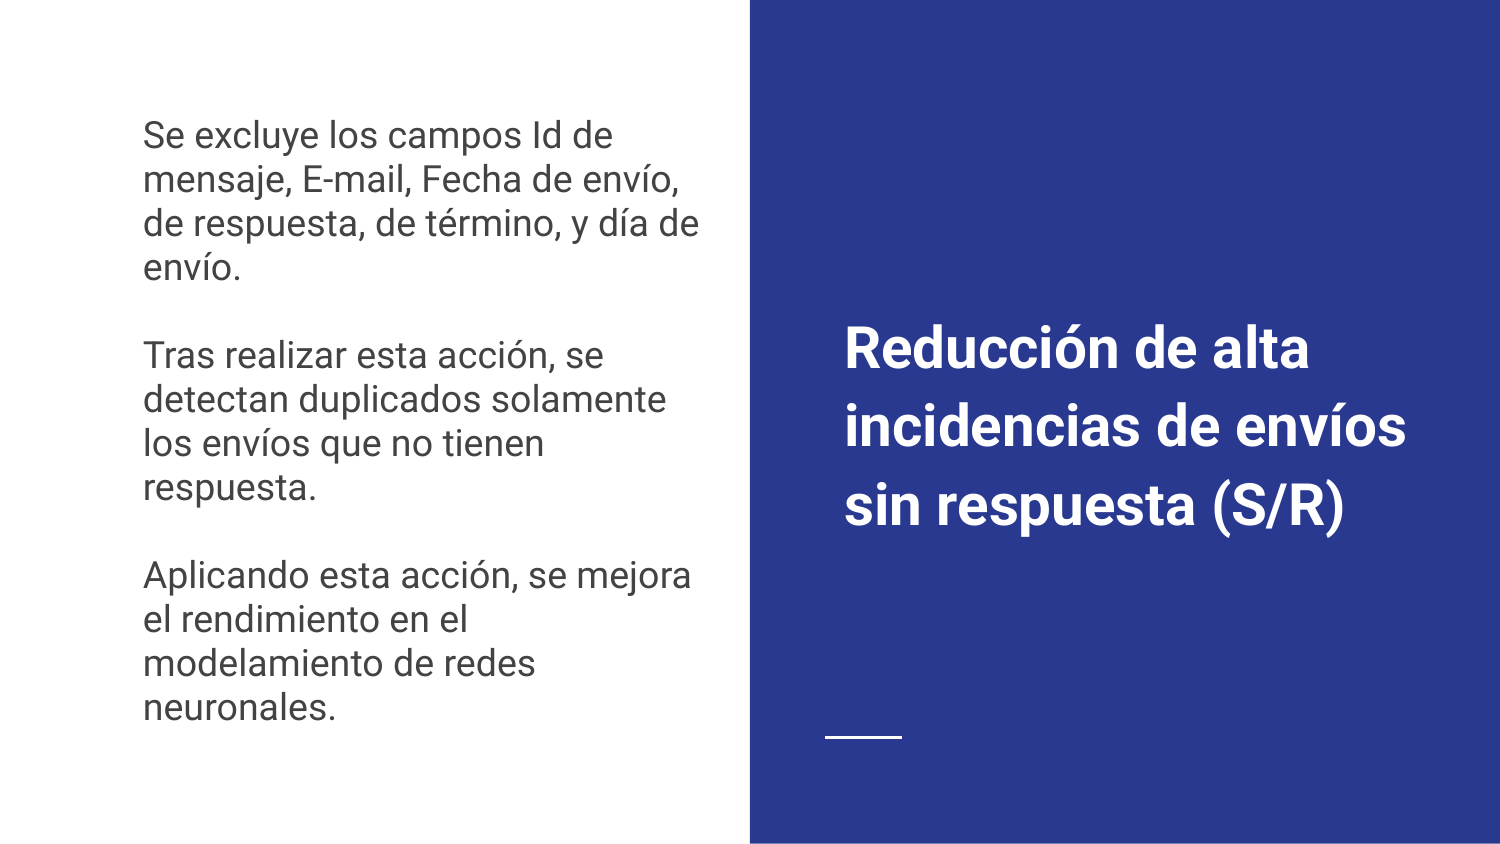

Se excluye los campos Id de mensaje, E-mail, Fecha de envío, de respuesta, de término, y día de envío.

Tras realizar esta acción, se detectan duplicados solamente los envíos que no tienen respuesta.

Aplicando esta acción, se mejora el rendimiento en el modelamiento de redes neuronales.

Reducción de alta incidencias de envíos sin respuesta (S/R)